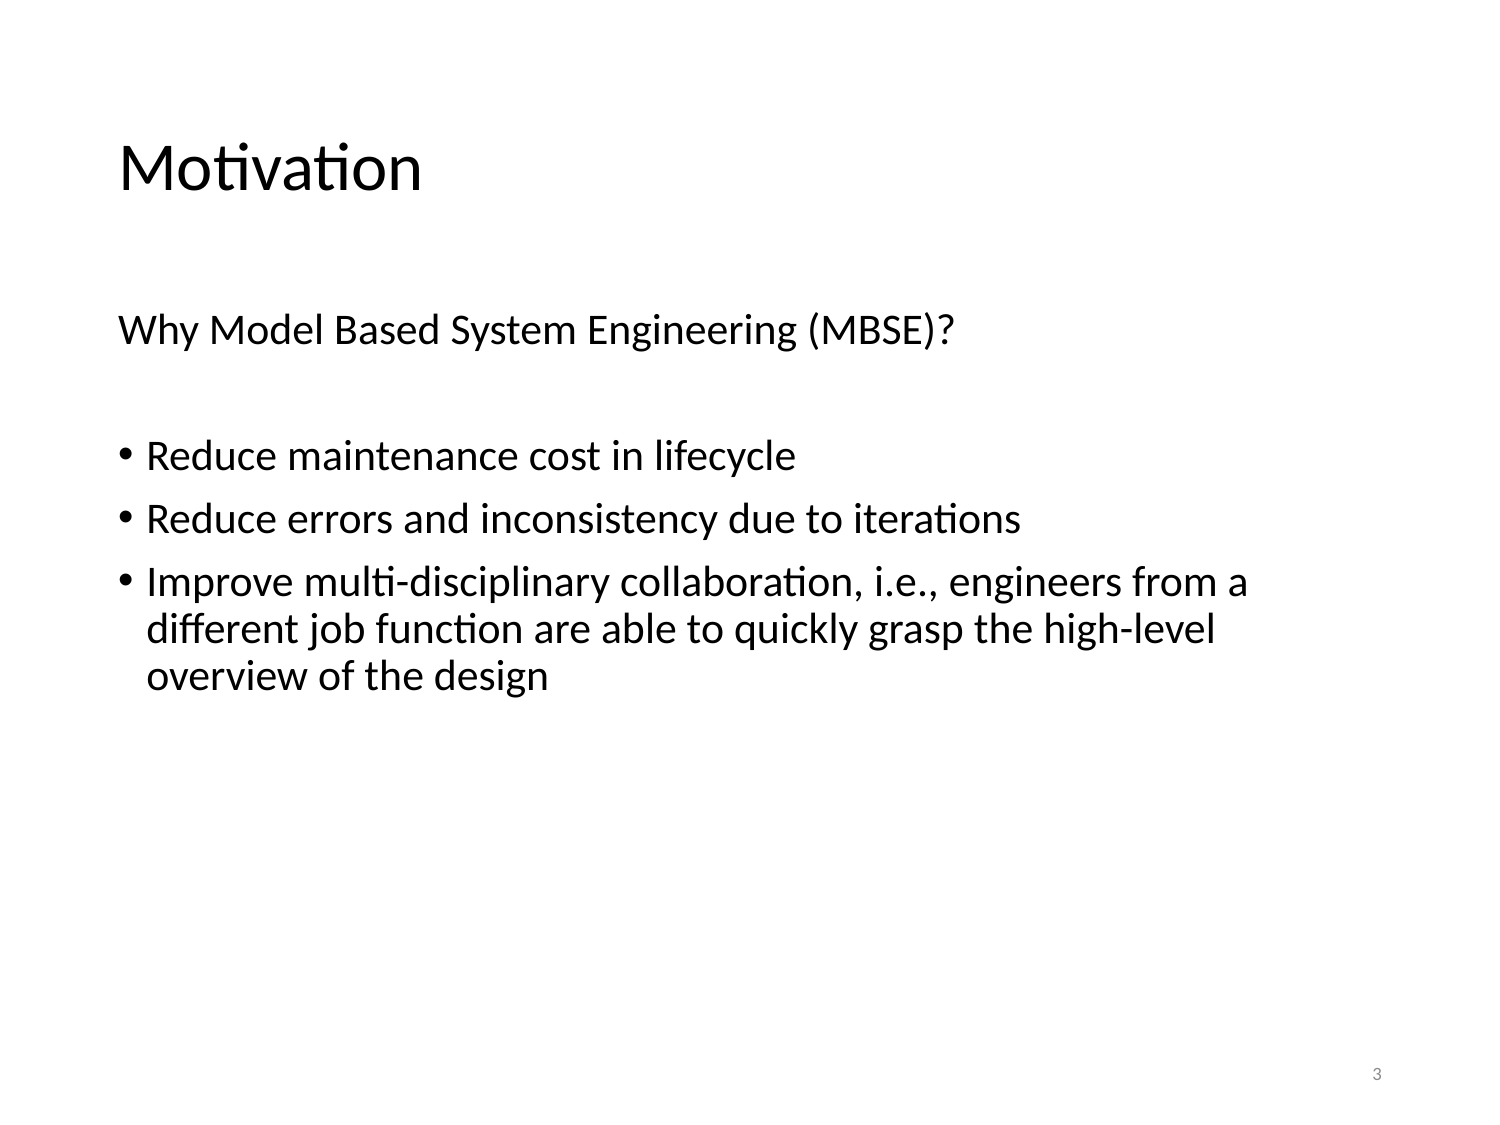

# Motivation
Why Model Based System Engineering (MBSE)?

Reduce maintenance cost in lifecycle
Reduce errors and inconsistency due to iterations
Improve multi-disciplinary collaboration, i.e., engineers from a different job function are able to quickly grasp the high-level overview of the design
3